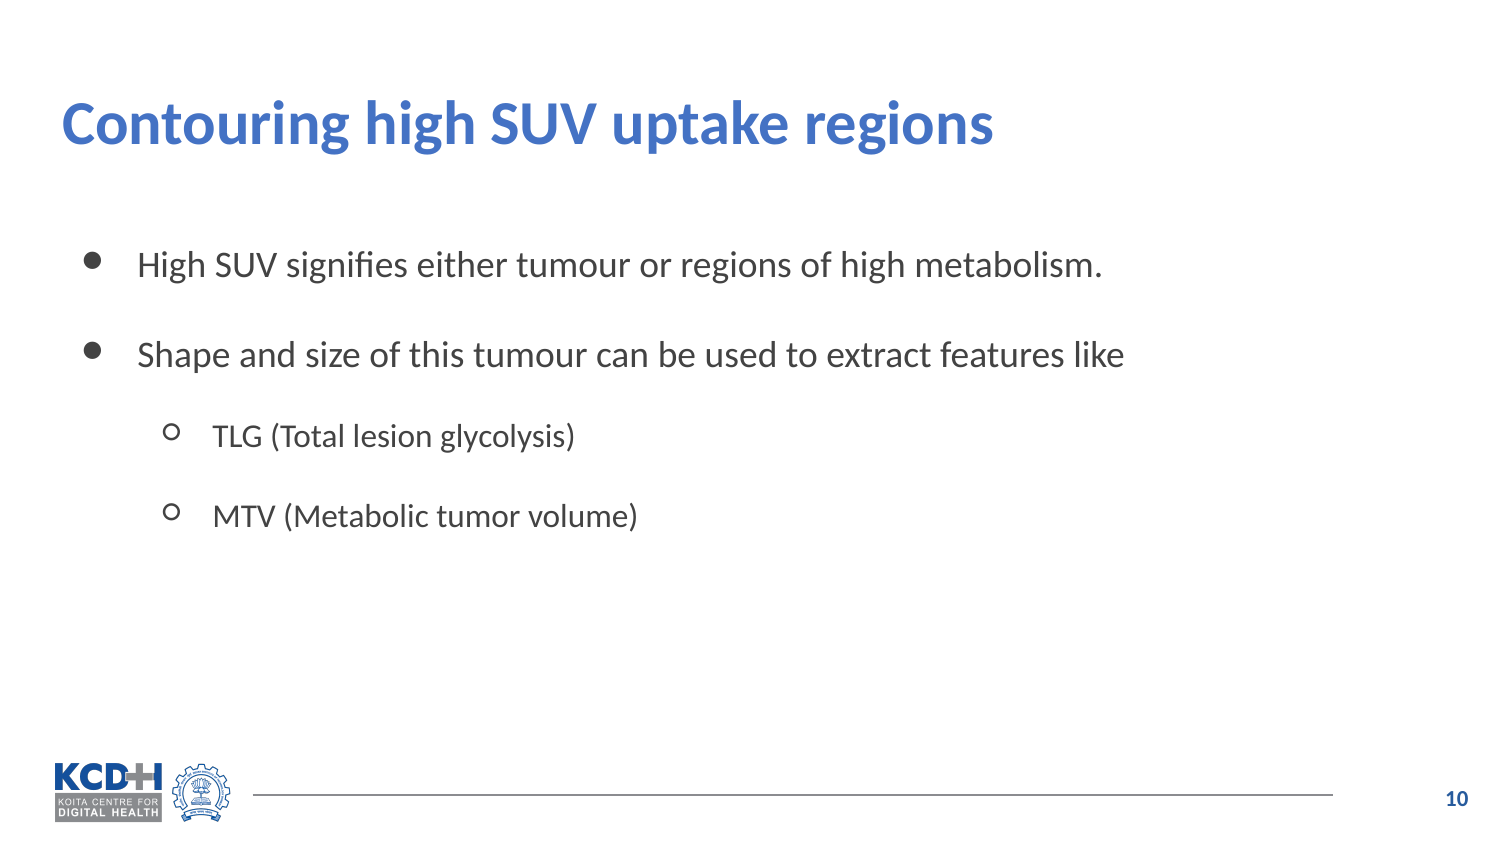

# Contouring high SUV uptake regions
High SUV signifies either tumour or regions of high metabolism.
Shape and size of this tumour can be used to extract features like
TLG (Total lesion glycolysis)
MTV (Metabolic tumor volume)
10